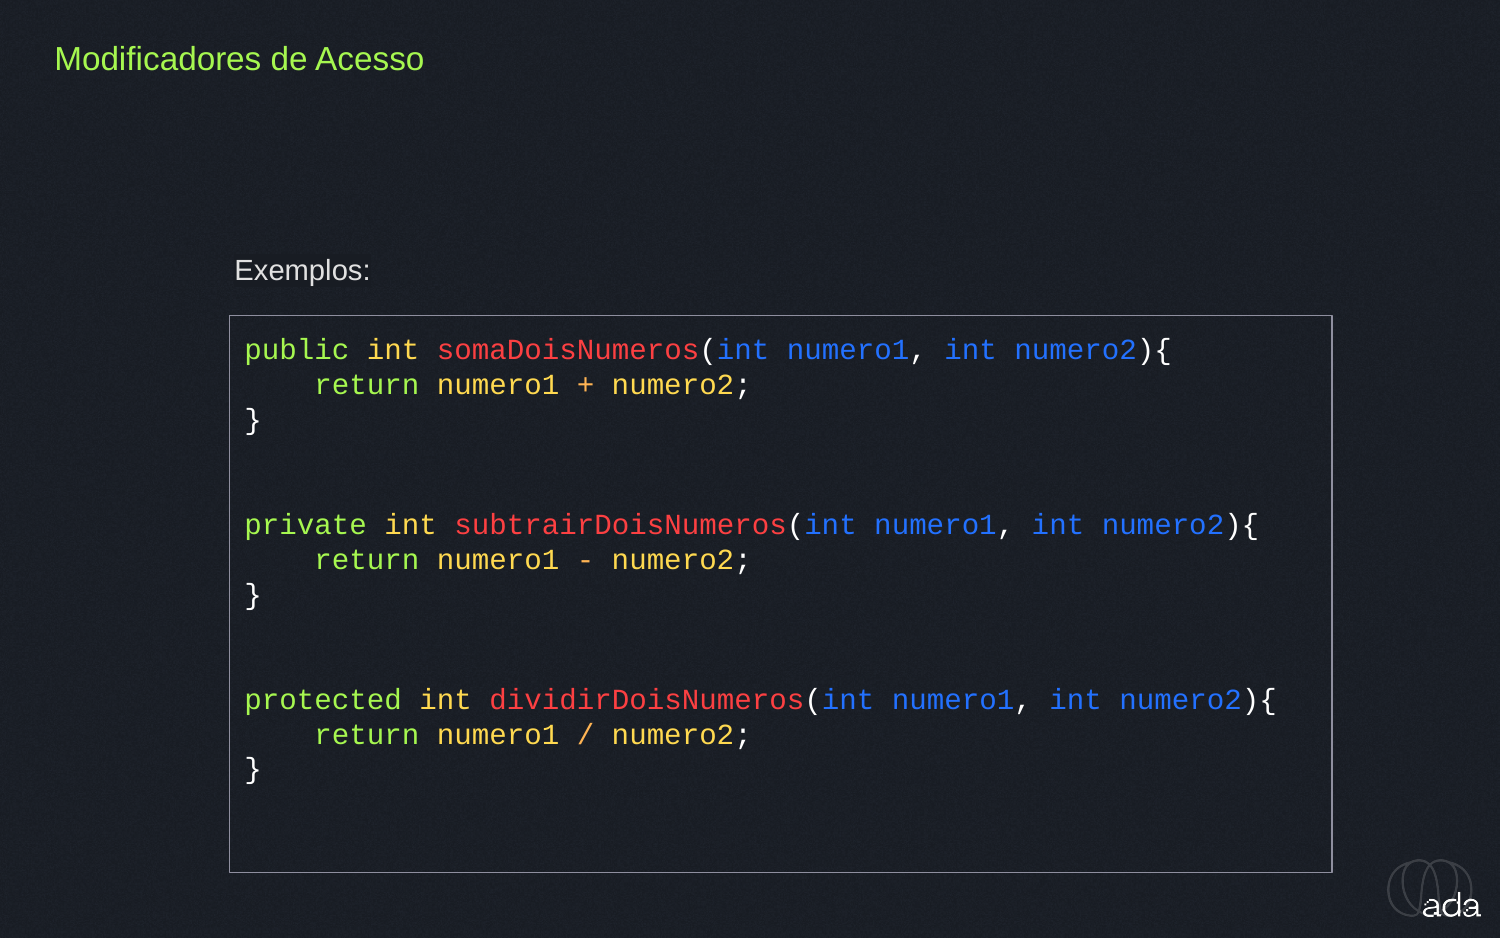

Modificadores de Acesso

Exemplos:

public int somaDoisNumeros(int numero1, int numero2){
    return numero1 + numero2;
}

private int subtrairDoisNumeros(int numero1, int numero2){
    return numero1 - numero2;
}

protected int dividirDoisNumeros(int numero1, int numero2){
    return numero1 / numero2;
}